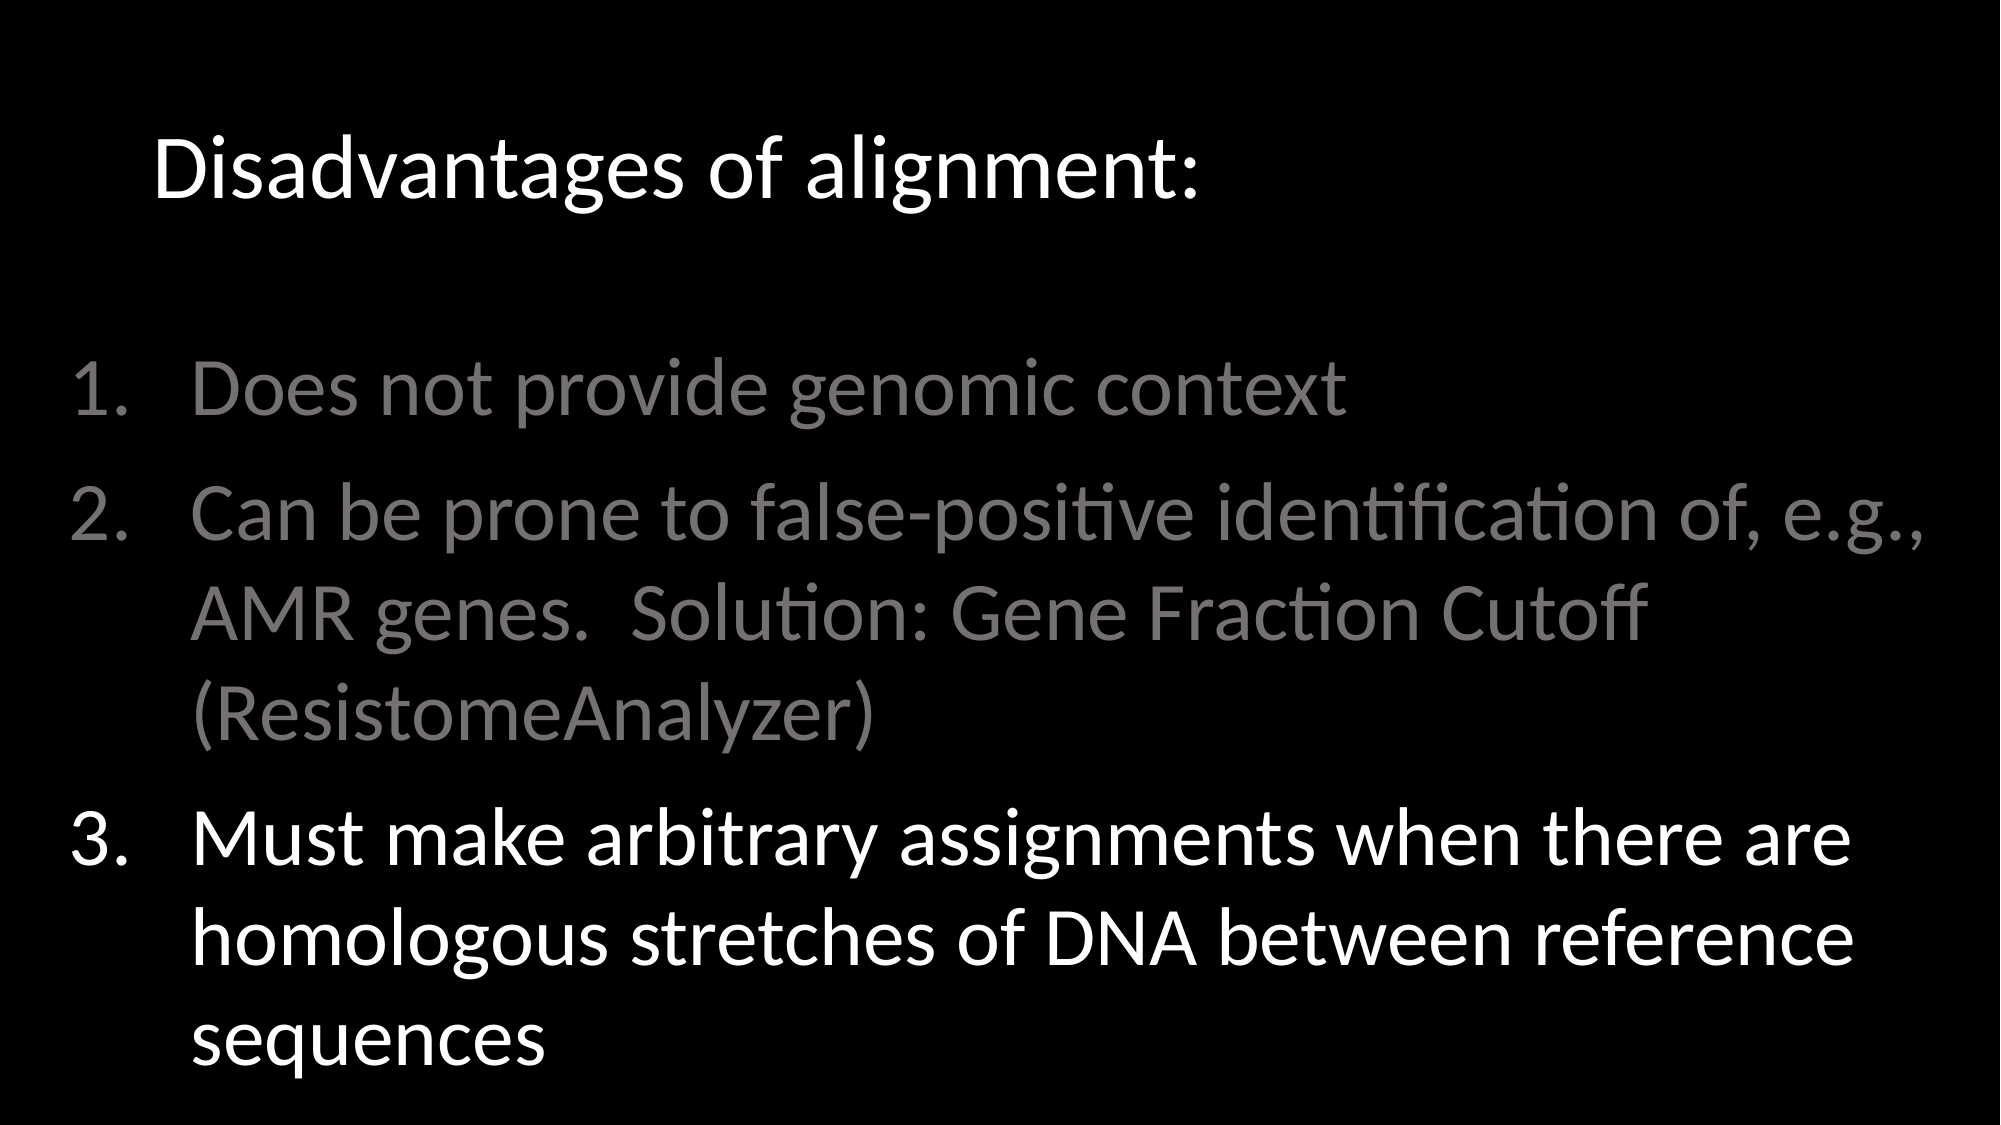

# Disadvantages of alignment:
Does not provide genomic context
Can be prone to false-positive identification of, e.g., AMR genes.  Solution: Gene Fraction Cutoff (ResistomeAnalyzer)
Must make arbitrary assignments when there are homologous stretches of DNA between reference sequences